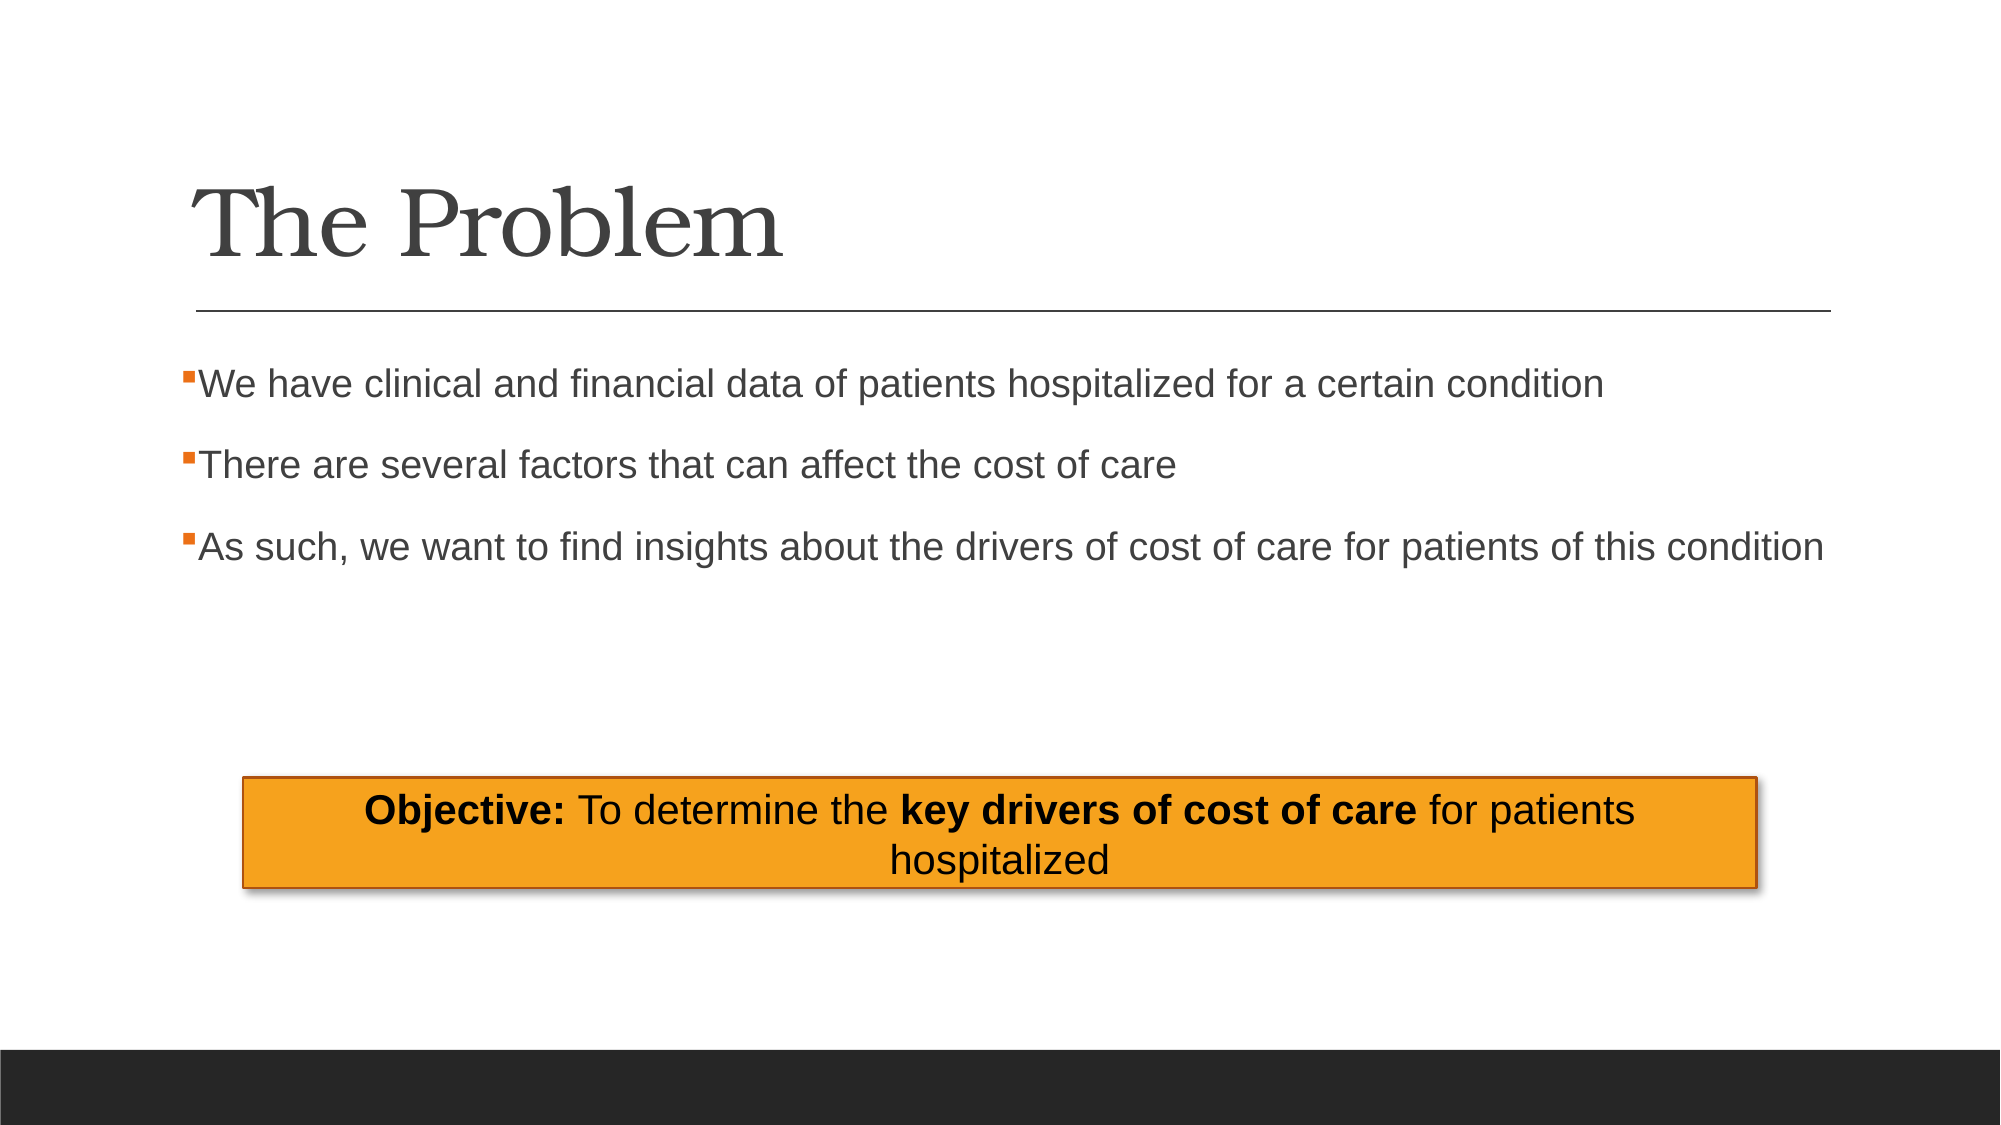

# The Problem
We have clinical and financial data of patients hospitalized for a certain condition
There are several factors that can affect the cost of care
As such, we want to find insights about the drivers of cost of care for patients of this condition

Objective: To determine the key drivers of cost of care for patients hospitalized